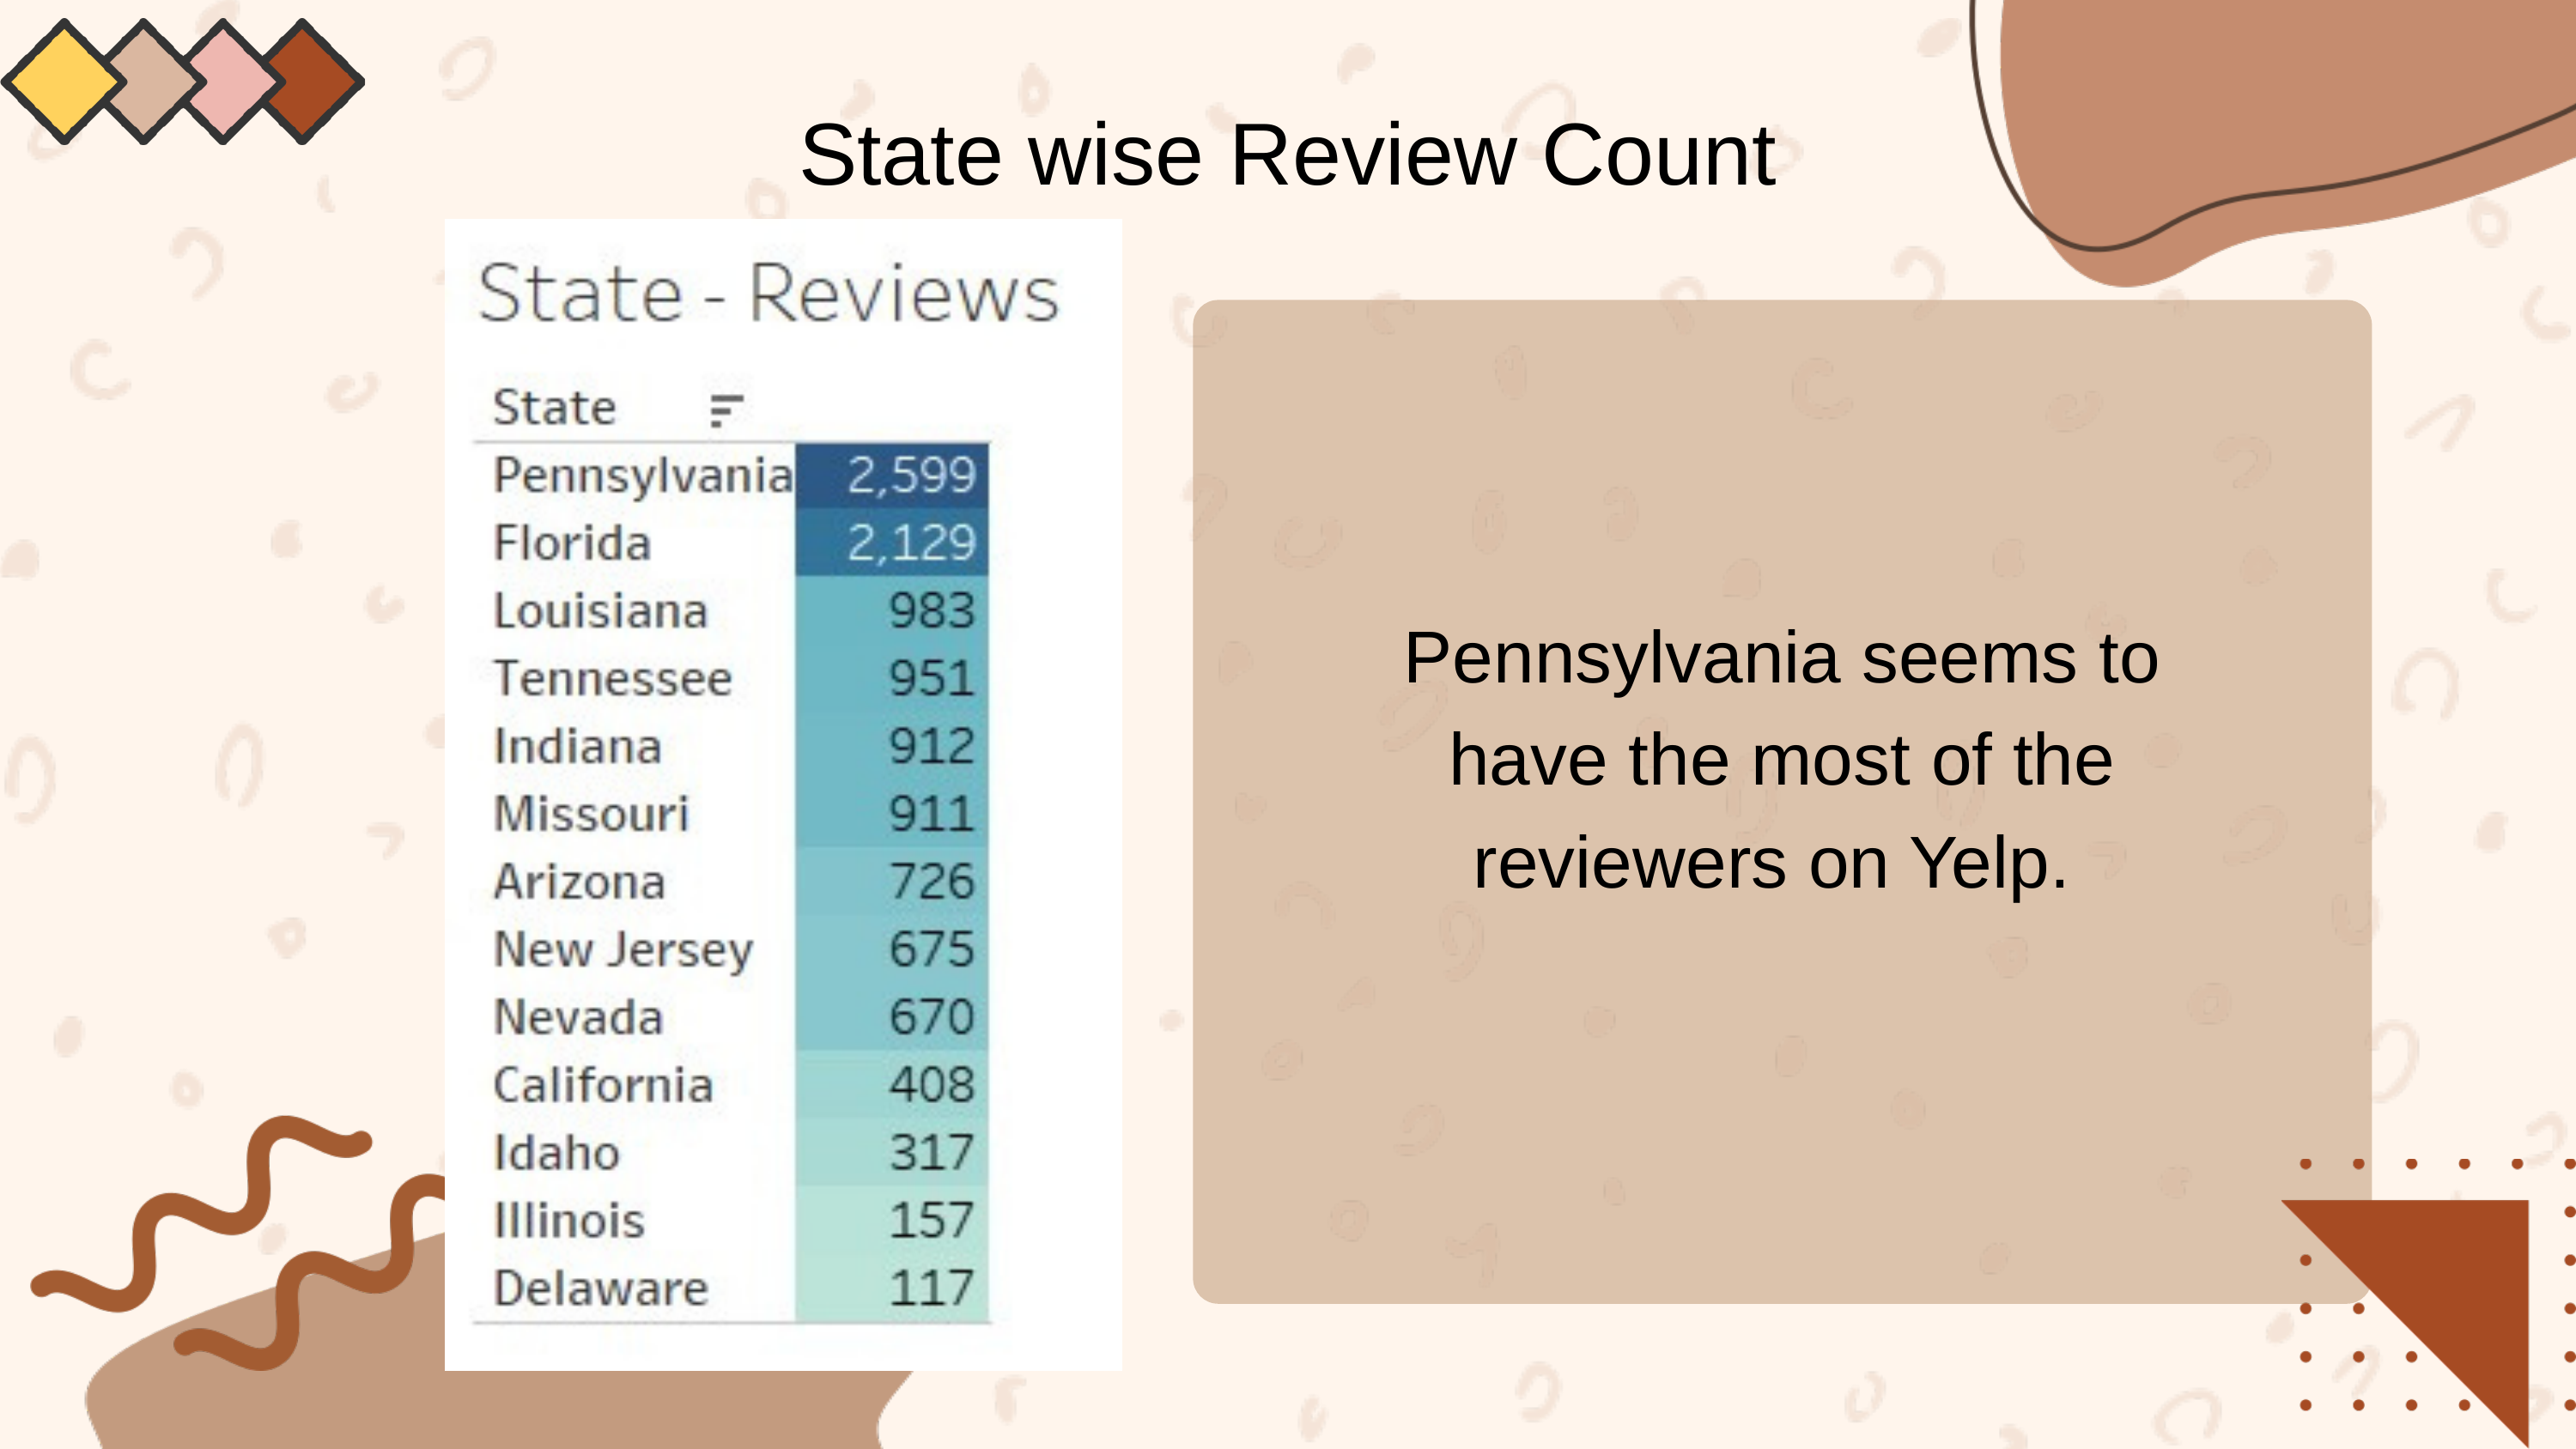

State wise Review Count

Pennsylvania seems to have the most of the reviewers on Yelp.